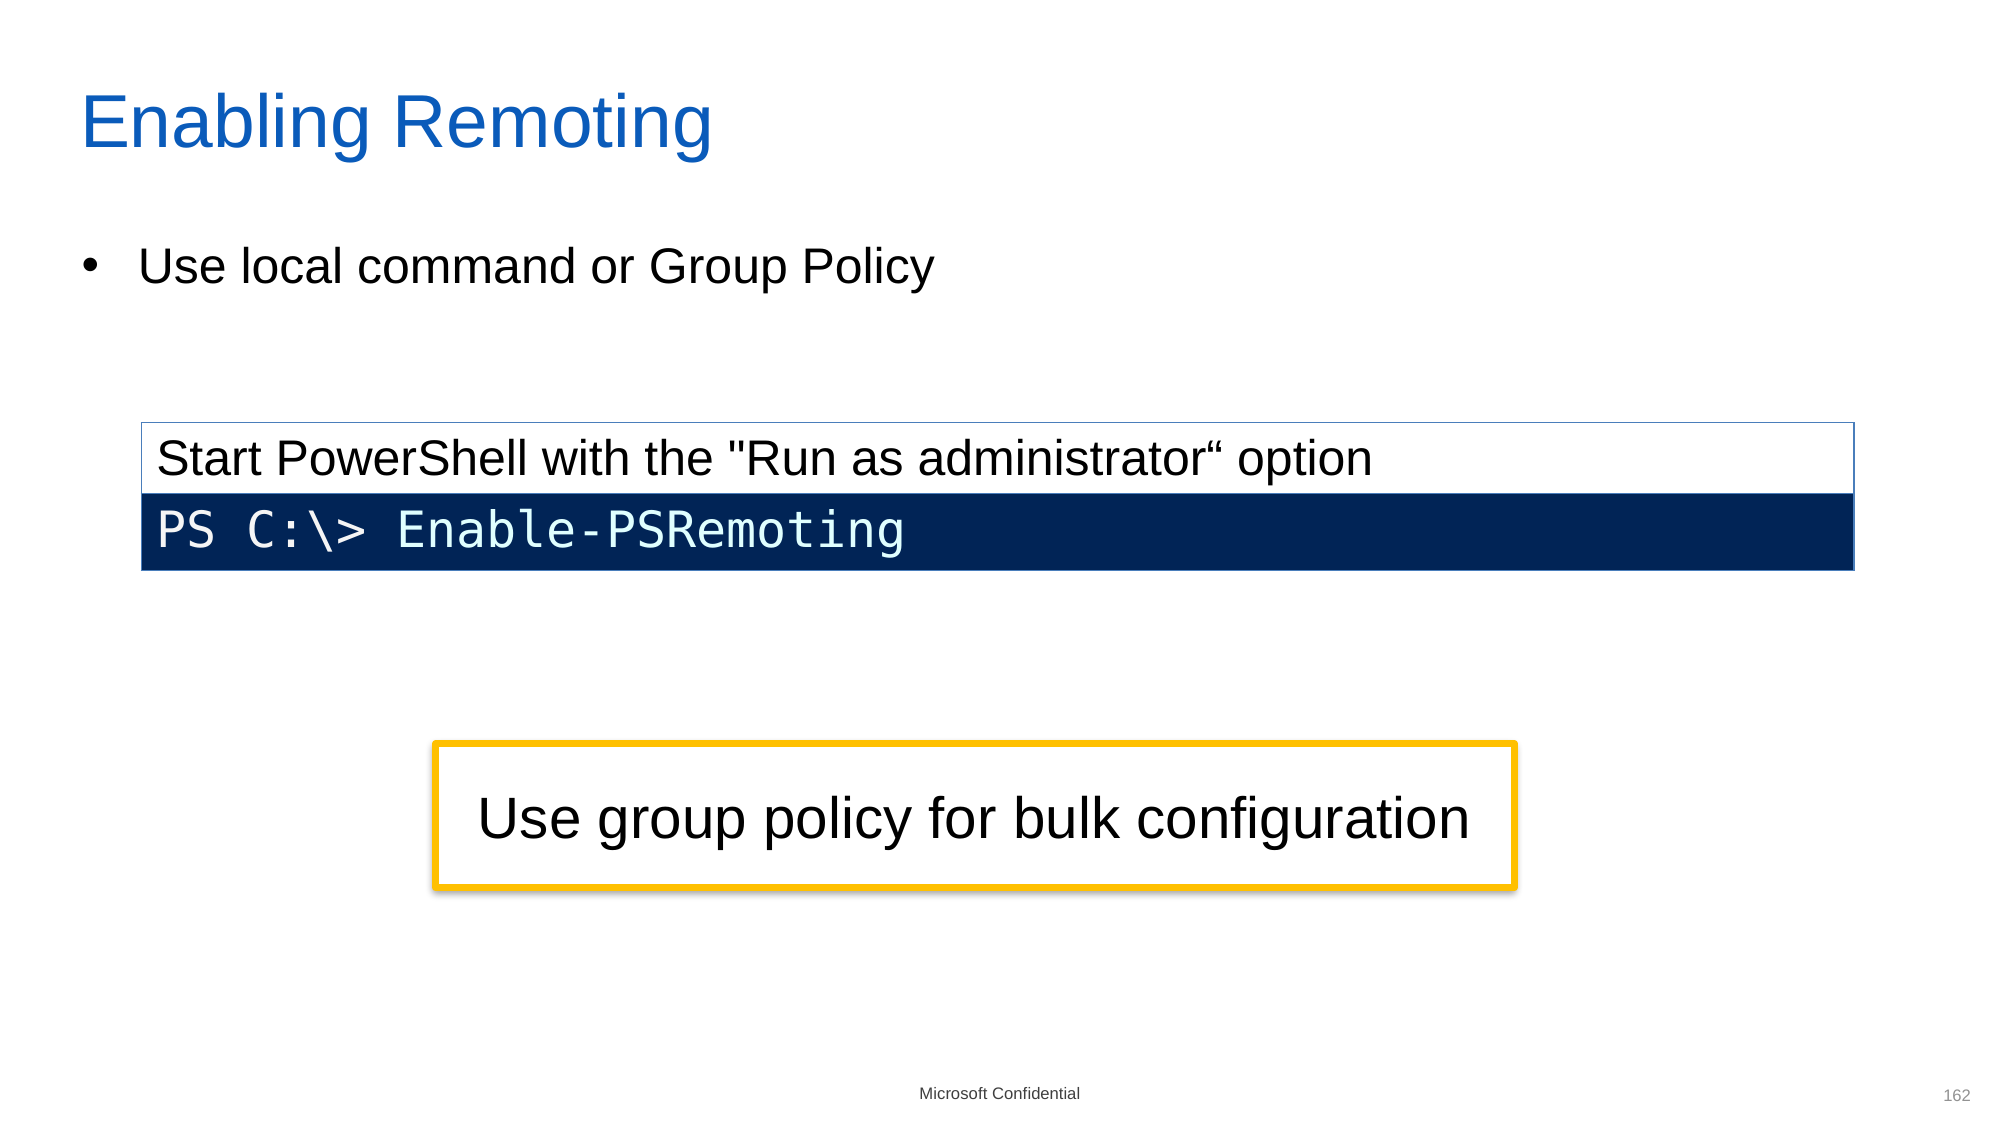

# Enabling Remoting
Use local command or Group Policy
| Start PowerShell with the "Run as administrator“ option |
| --- |
| PS C:\> Enable-PSRemoting |
Use group policy for bulk configuration
162